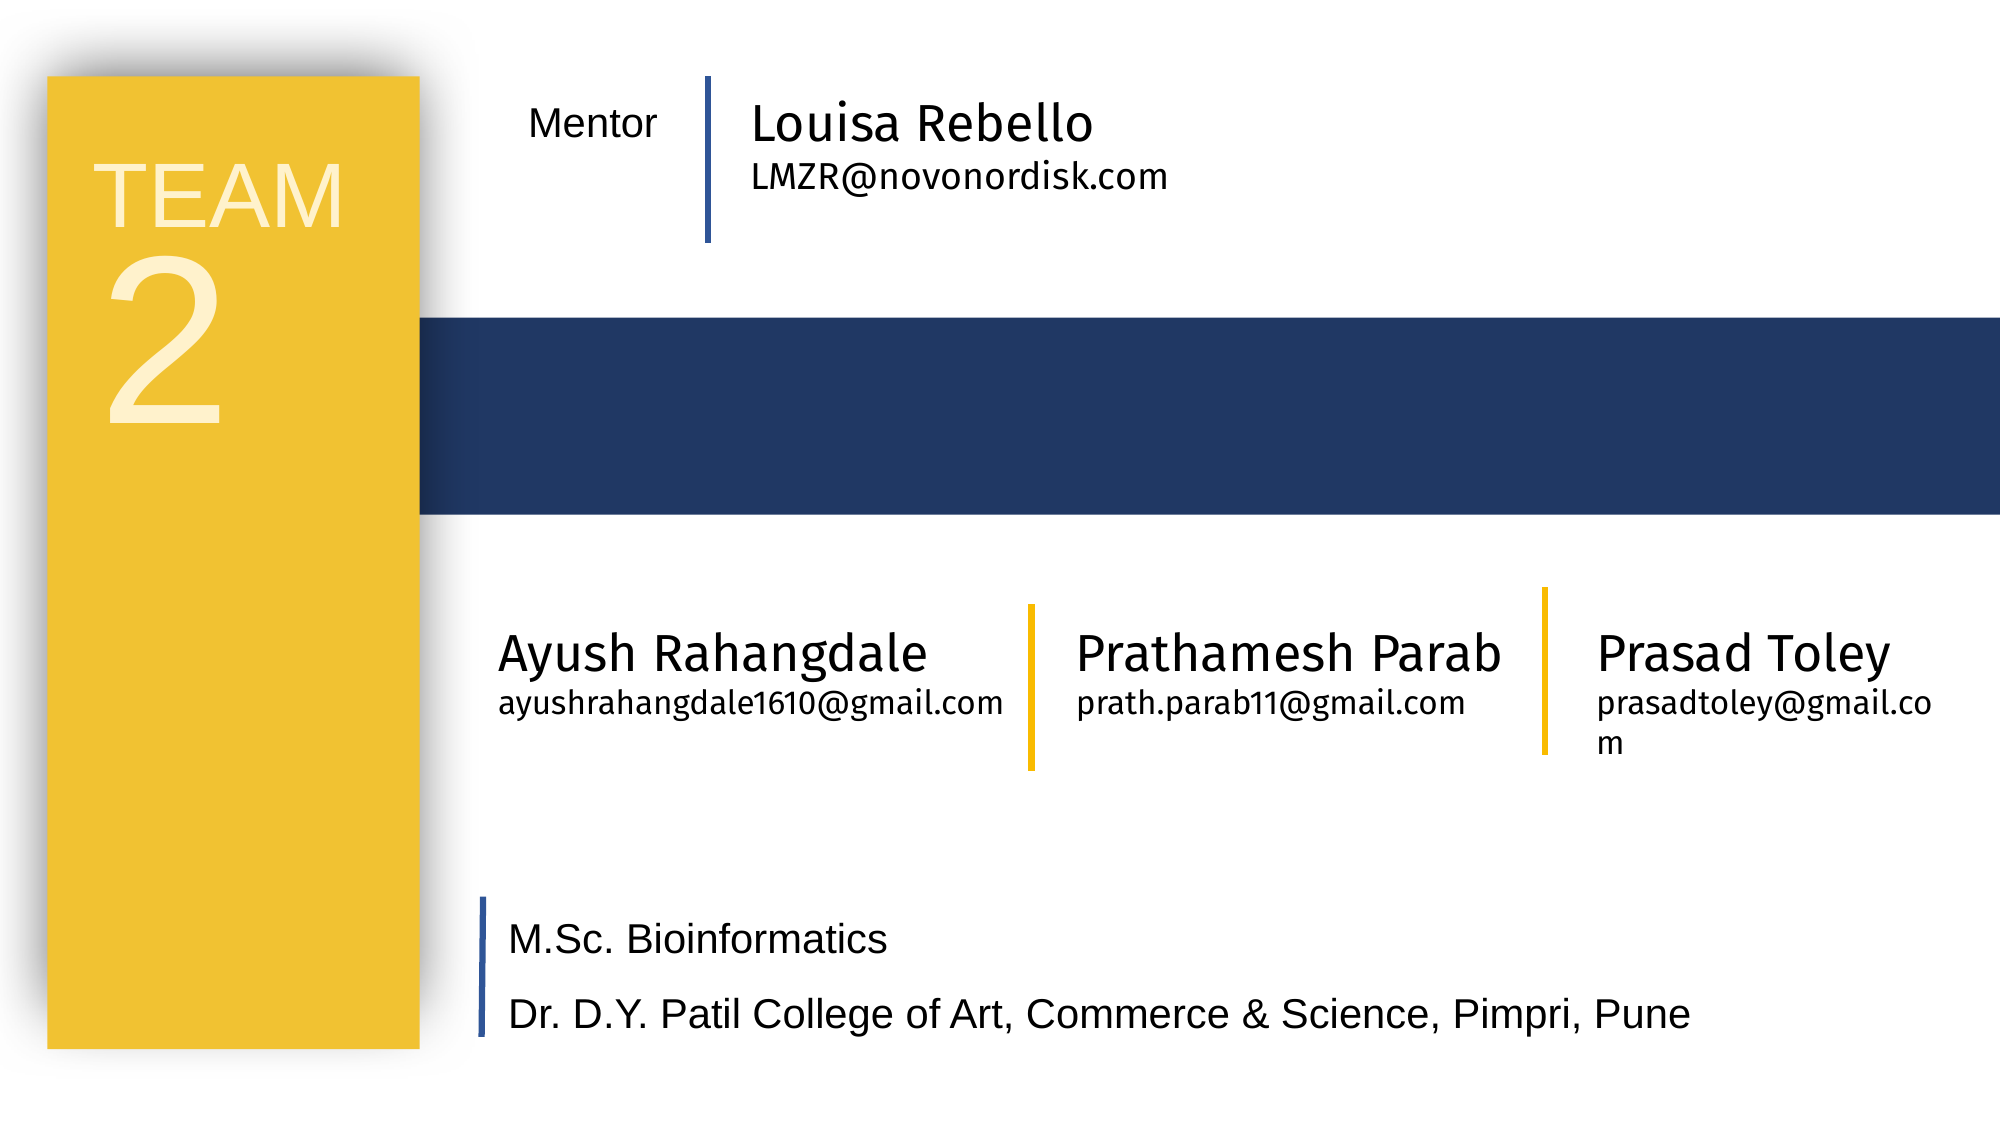

Louisa Rebello
LMZR@novonordisk.com

Mentor
TEAM
2

Ayush Rahangdale
ayushrahangdale1610@gmail.com

Prathamesh Parab
prath.parab11@gmail.com
Prasad Toley
prasadtoley@gmail.com
M.Sc. Bioinformatics
Dr. D.Y. Patil College of Art, Commerce & Science, Pimpri, Pune